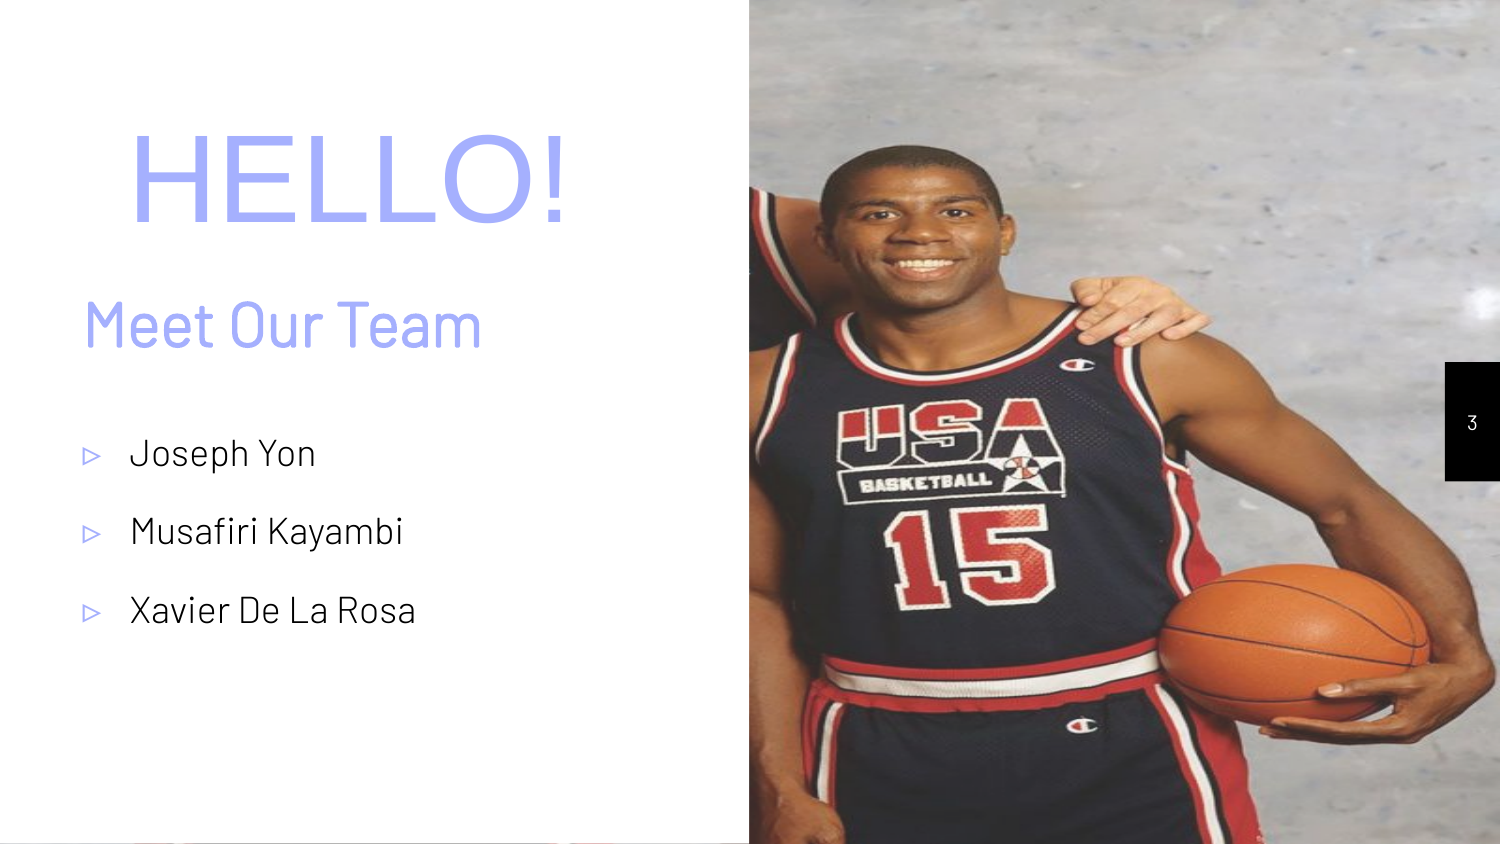

HELLO!

Meet Our Team

Joseph Yon
Musafiri Kayambi
Xavier De La Rosa
3